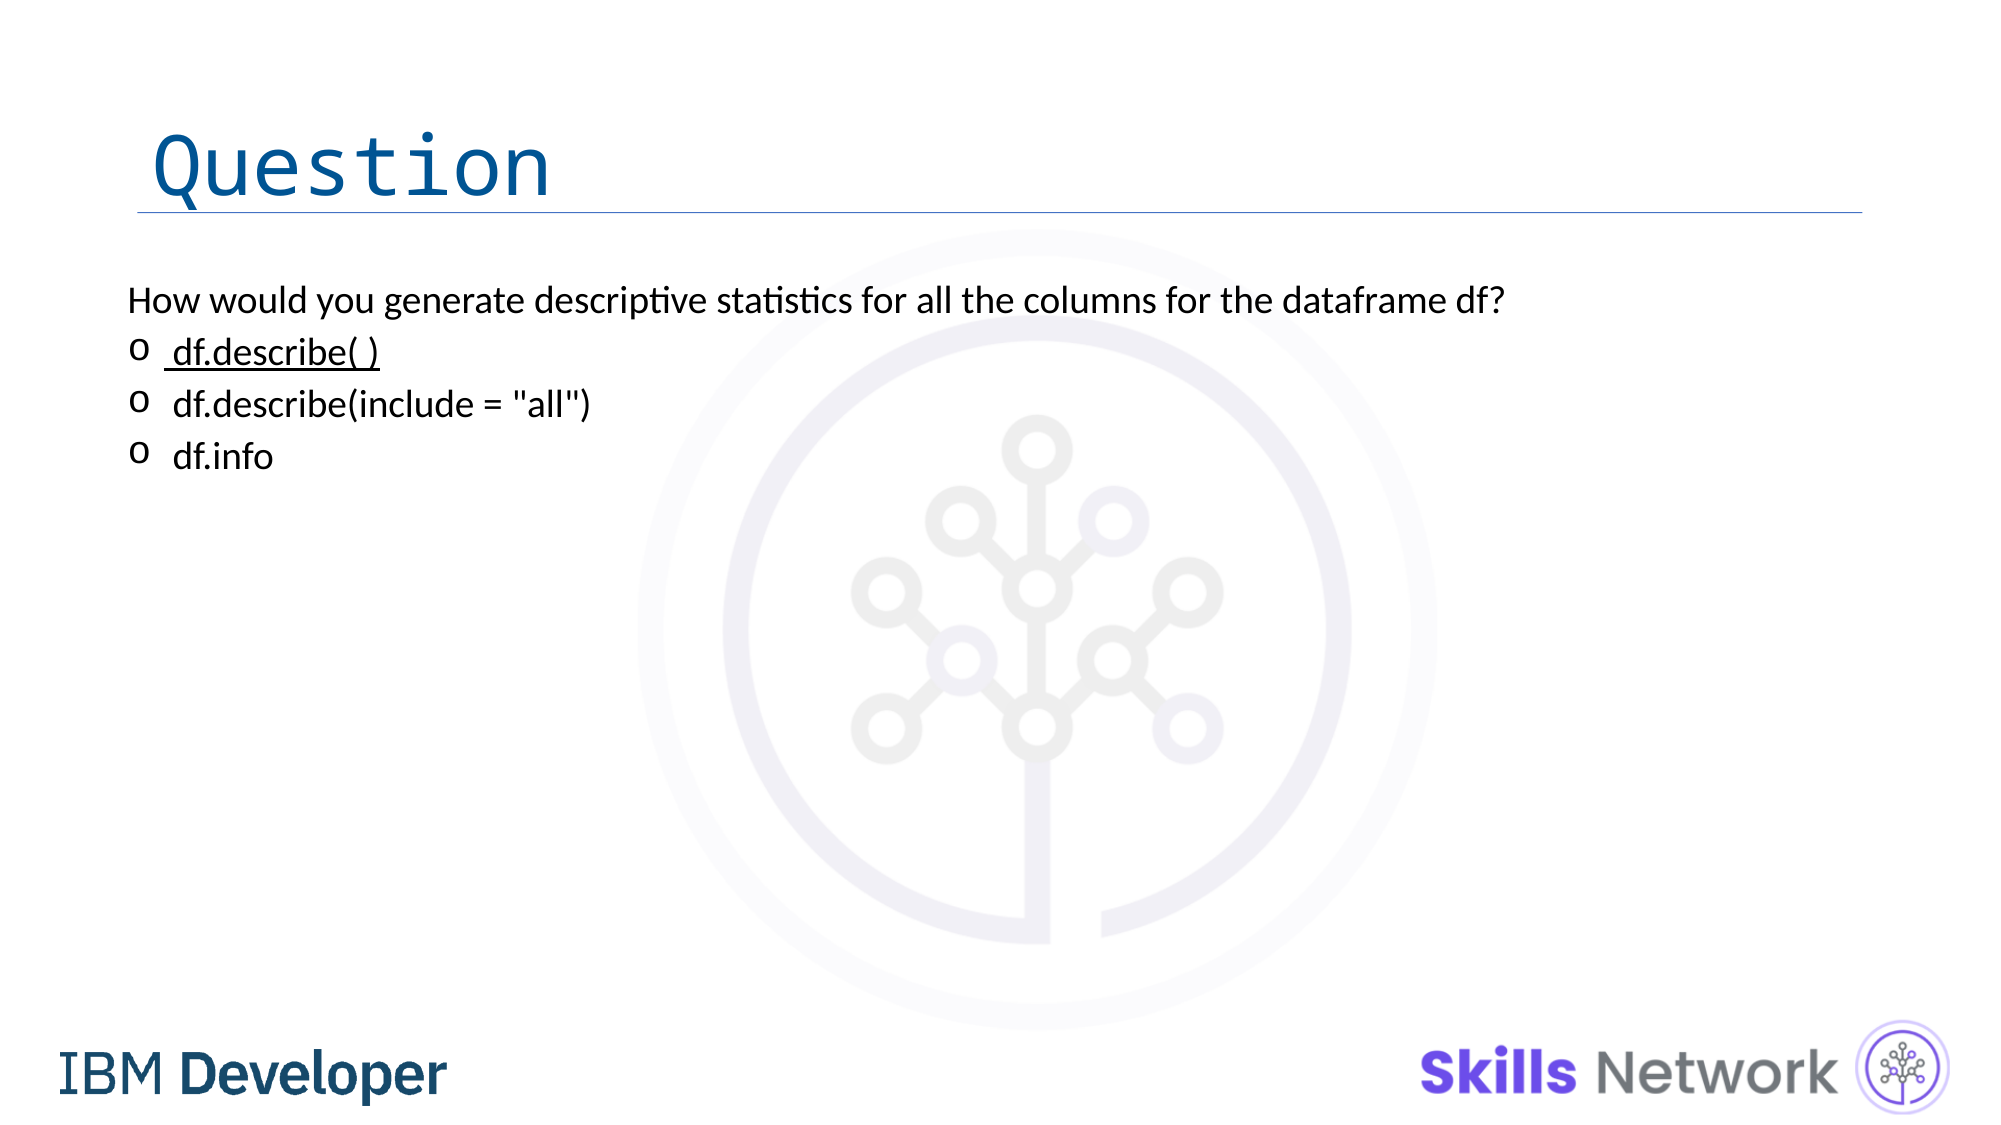

# Question
How would you generate descriptive statistics for all the columns for the dataframe df?
 df.describe( )
 df.describe(include = "all")
 df.info